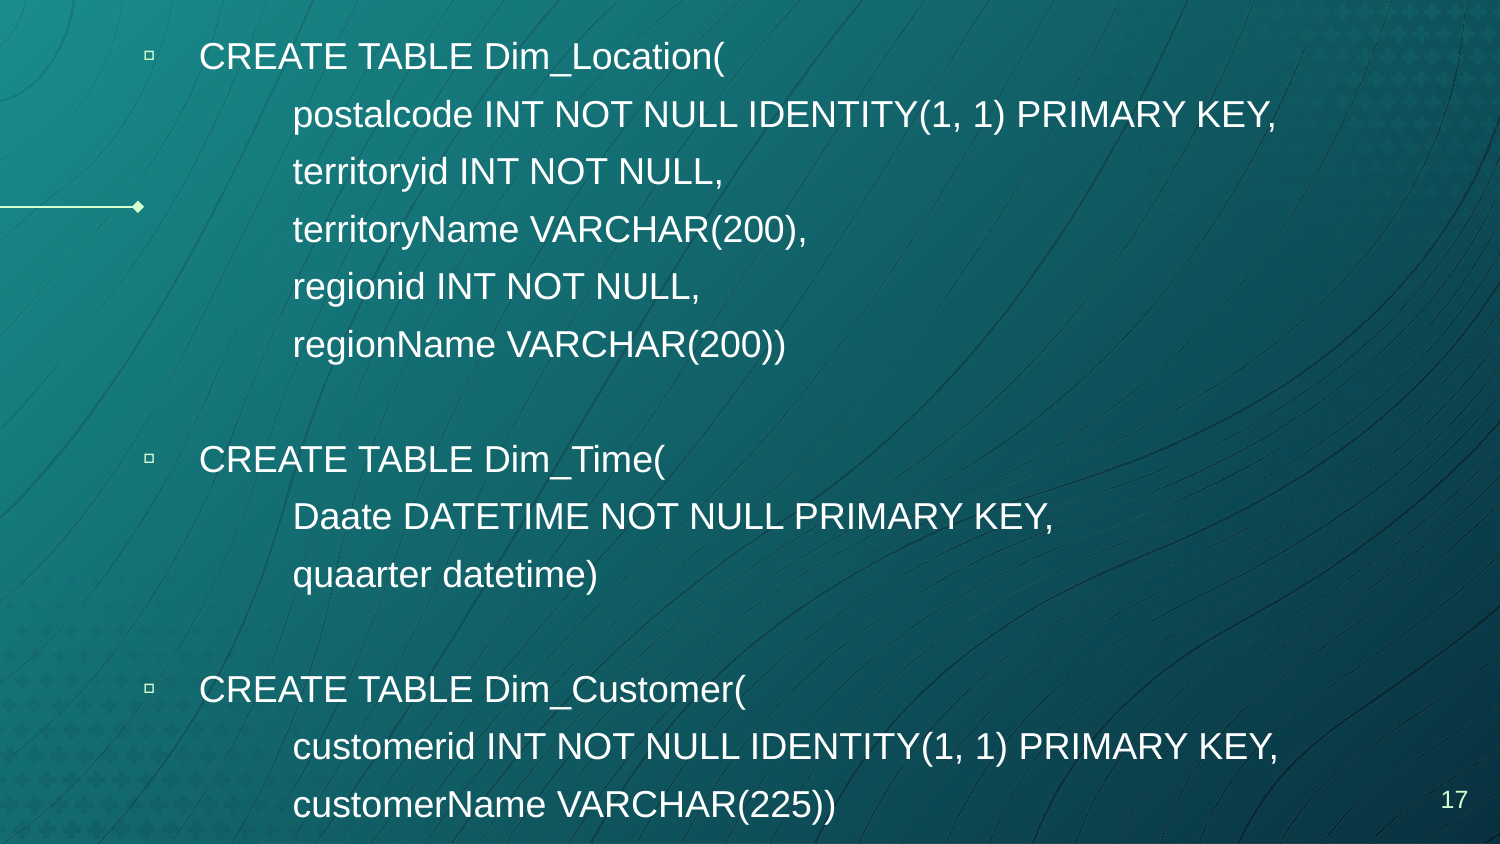

CREATE TABLE Dim_Location(
	postalcode INT NOT NULL IDENTITY(1, 1) PRIMARY KEY,
	territoryid INT NOT NULL,
	territoryName VARCHAR(200),
	regionid INT NOT NULL,
	regionName VARCHAR(200))

CREATE TABLE Dim_Time(
	Daate DATETIME NOT NULL PRIMARY KEY,
	quaarter datetime)

CREATE TABLE Dim_Customer(
	customerid INT NOT NULL IDENTITY(1, 1) PRIMARY KEY,
	customerName VARCHAR(225))
17